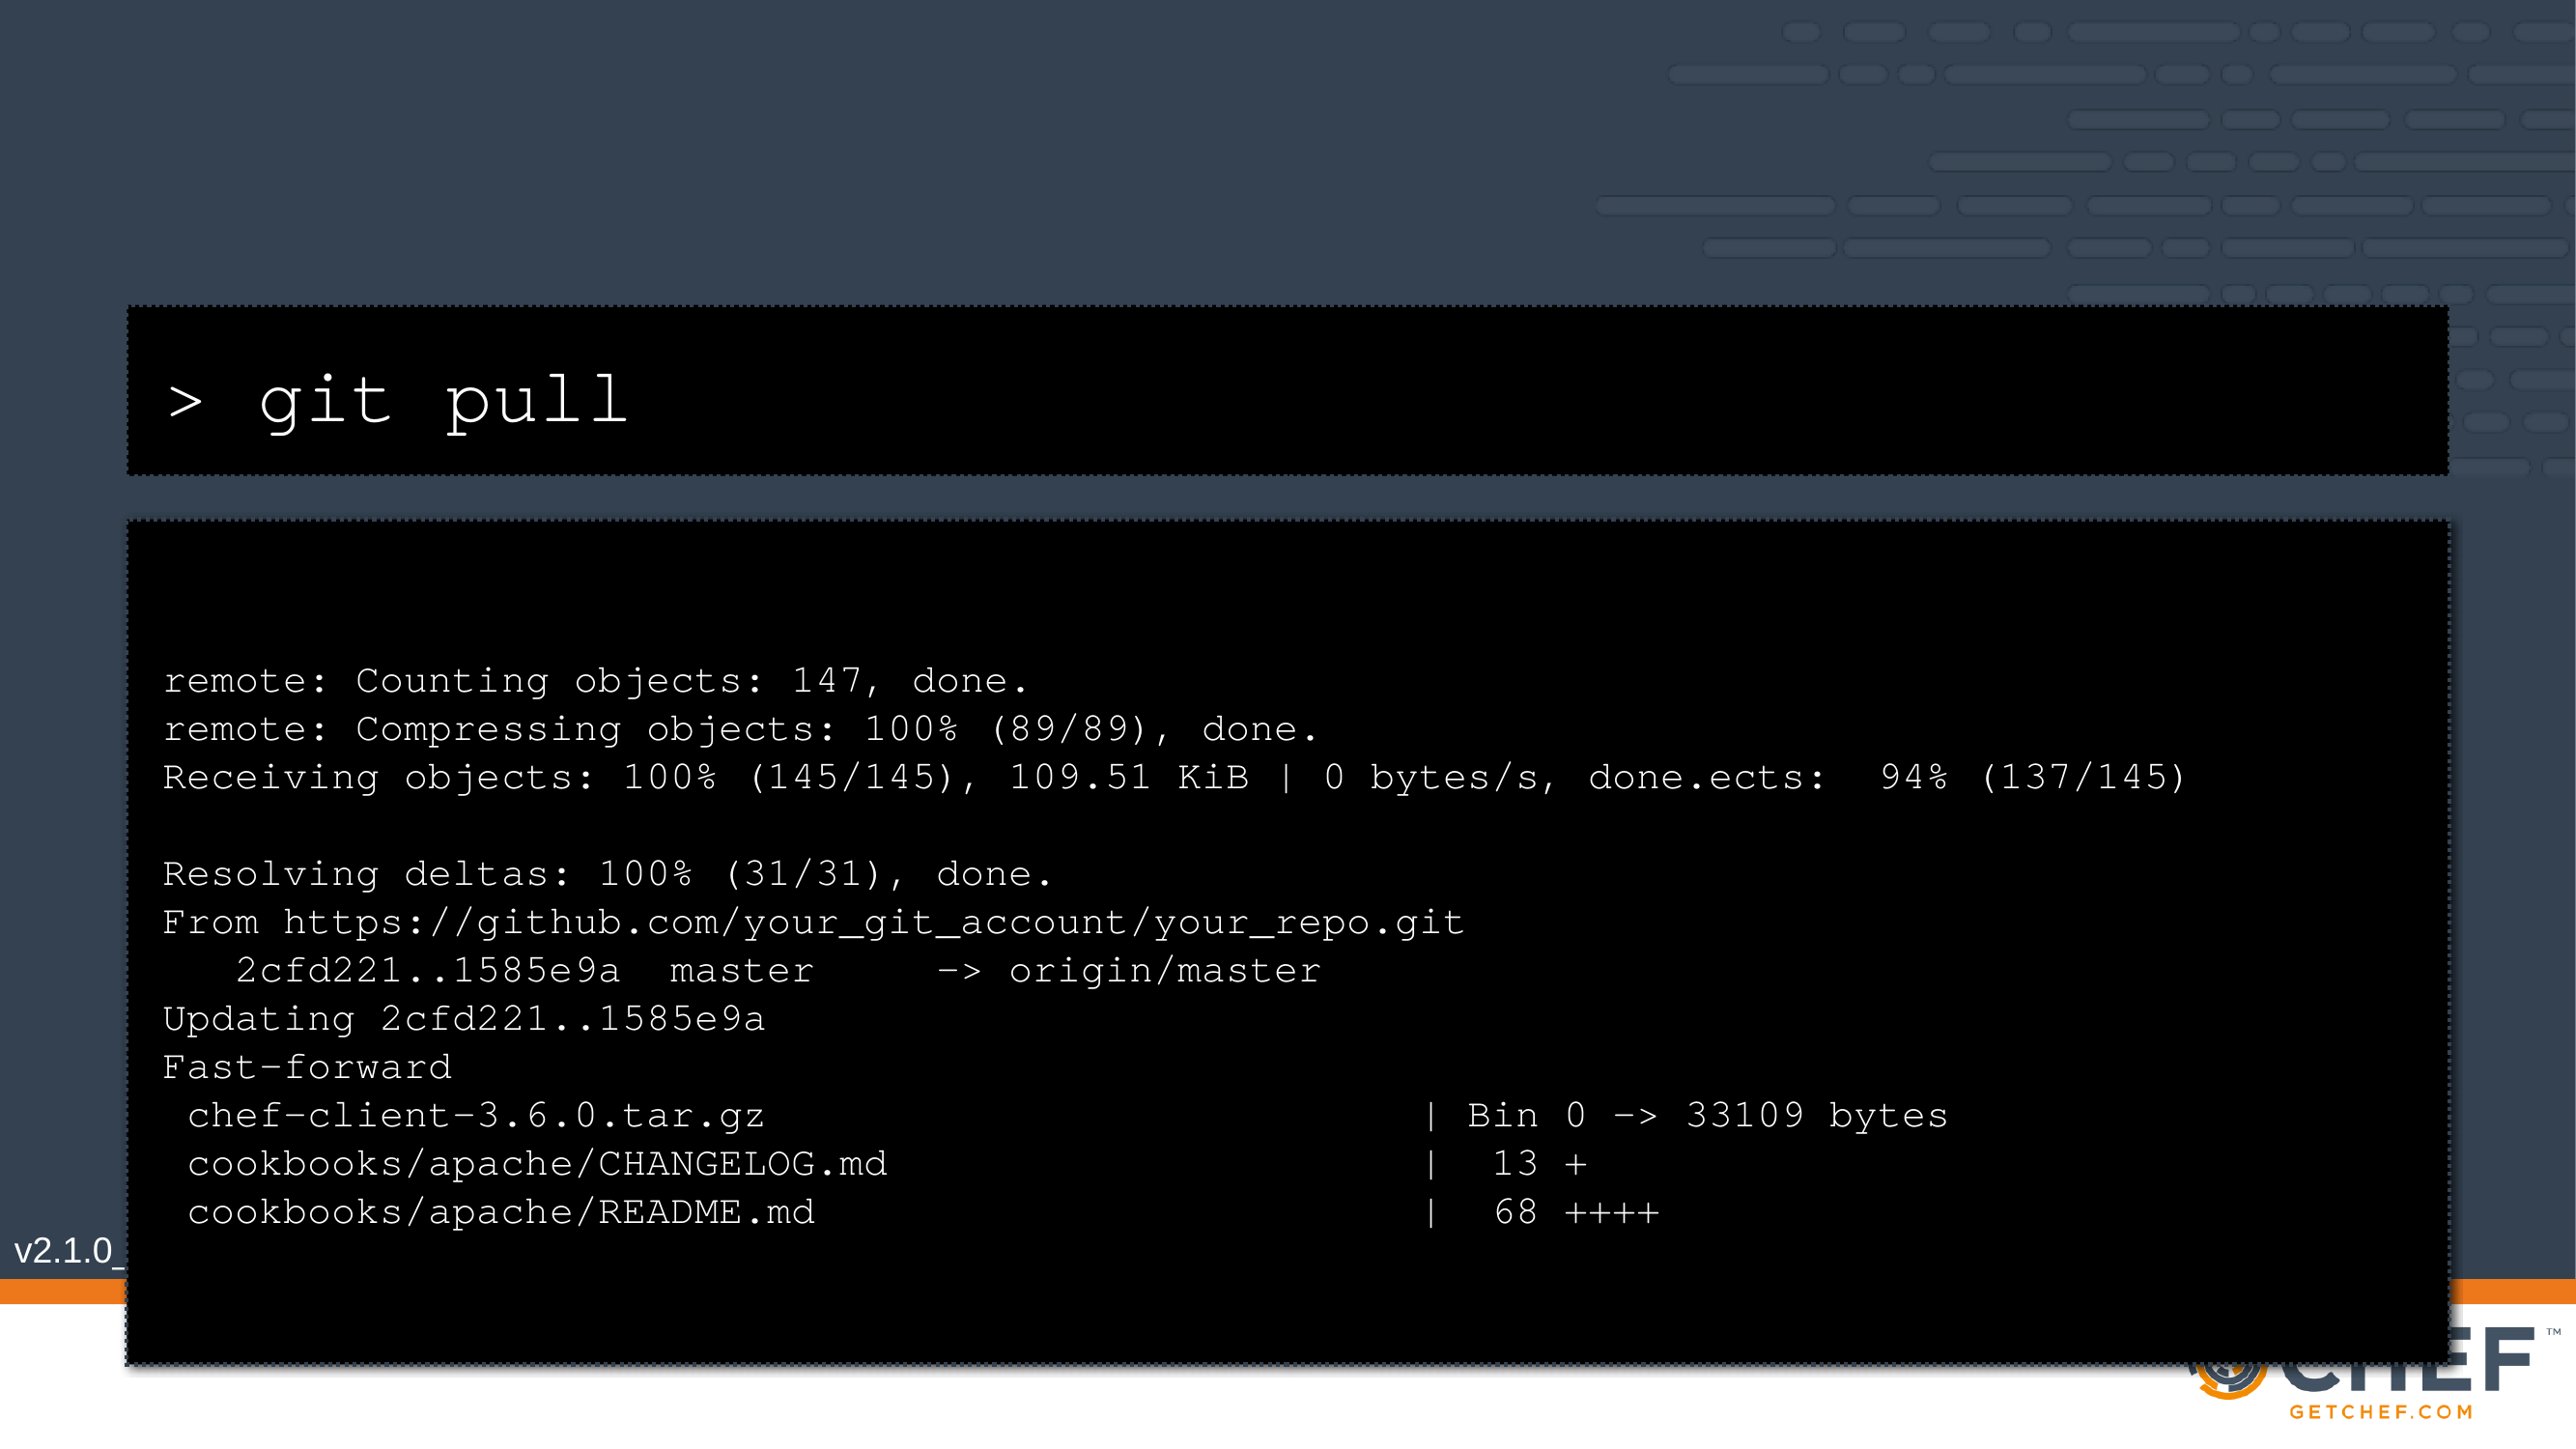

# Get files from your repo
> git pull
remote: Counting objects: 147, done.
remote: Compressing objects: 100% (89/89), done.
Receiving objects: 100% (145/145), 109.51 KiB | 0 bytes/s, done.ects:  94% (137/145)

Resolving deltas: 100% (31/31), done.
From https://github.com/your_git_account/your_repo.git
   2cfd221..1585e9a  master     -> origin/master
Updating 2cfd221..1585e9a
Fast-forward
 chef-client-3.6.0.tar.gz                           | Bin 0 -> 33109 bytes
 cookbooks/apache/CHANGELOG.md                      |  13 +
 cookbooks/apache/README.md                         |  68 ++++